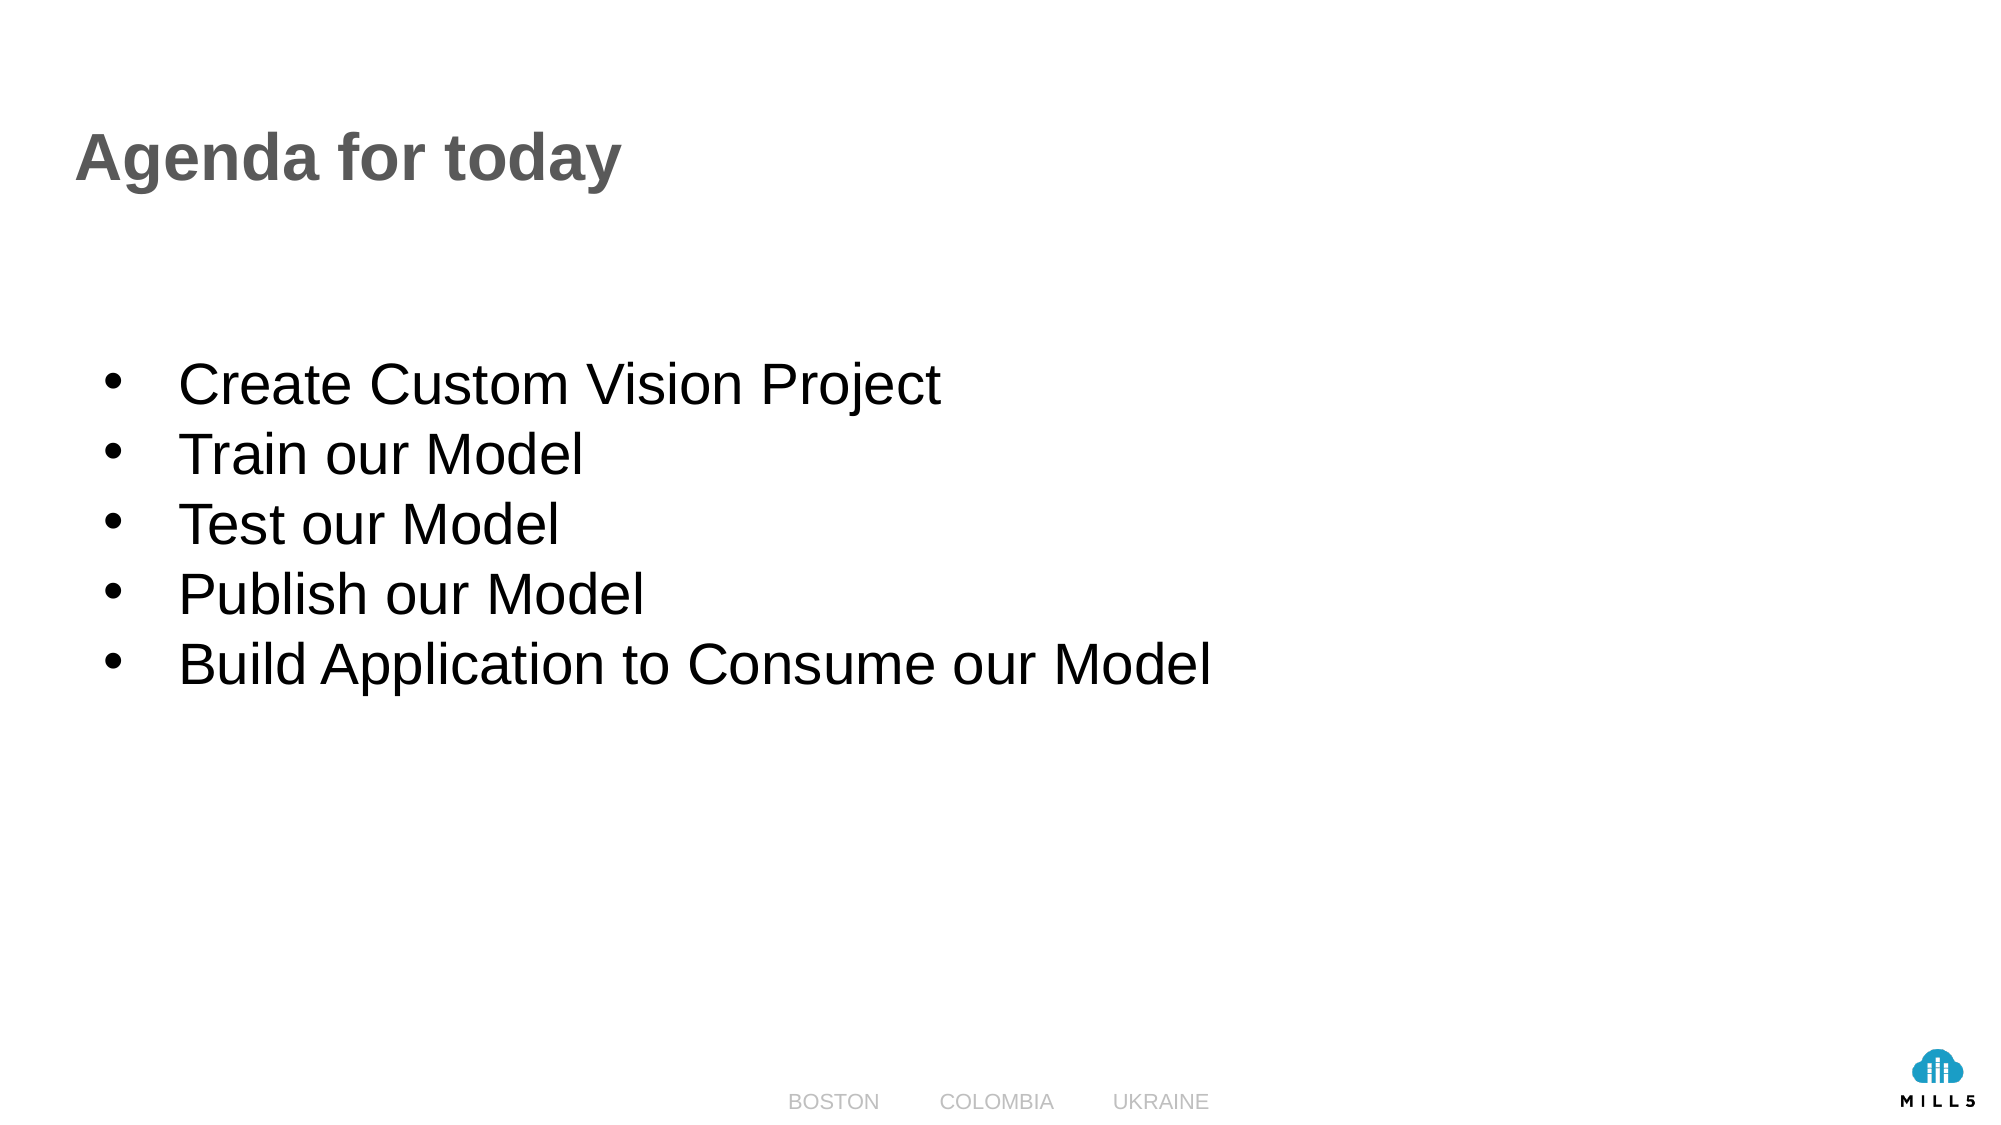

# Agenda for today

Create Custom Vision Project
Train our Model
Test our Model
Publish our Model
Build Application to Consume our Model